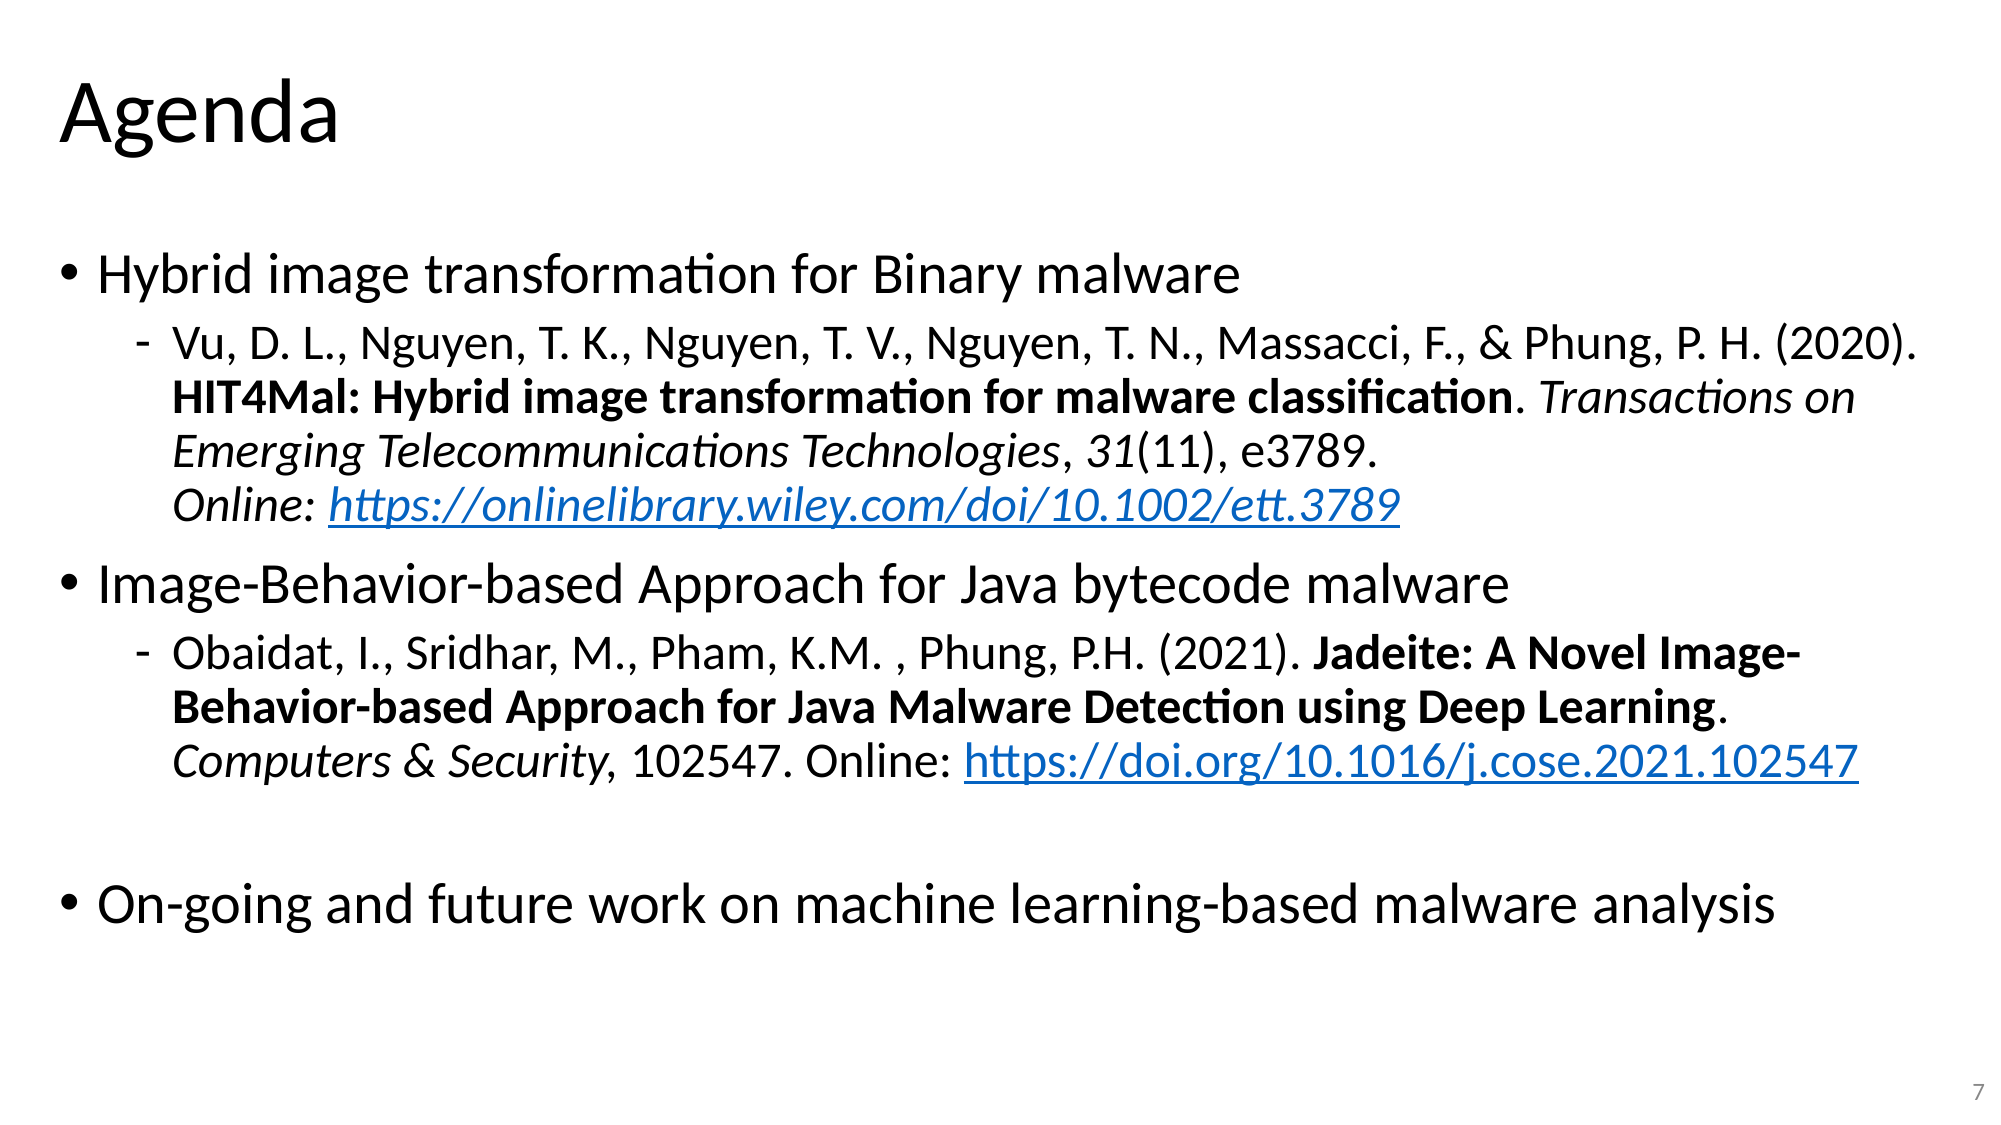

# Agenda
Hybrid image transformation for Binary malware
Vu, D. L., Nguyen, T. K., Nguyen, T. V., Nguyen, T. N., Massacci, F., & Phung, P. H. (2020). HIT4Mal: Hybrid image transformation for malware classification. Transactions on Emerging Telecommunications Technologies, 31(11), e3789.
Online: https://onlinelibrary.wiley.com/doi/10.1002/ett.3789
Image-Behavior-based Approach for Java bytecode malware
Obaidat, I., Sridhar, M., Pham, K.M. , Phung, P.H. (2021). Jadeite: A Novel Image-Behavior-based Approach for Java Malware Detection using Deep Learning. Computers & Security, 102547. Online: https://doi.org/10.1016/j.cose.2021.102547

On-going and future work on machine learning-based malware analysis

7